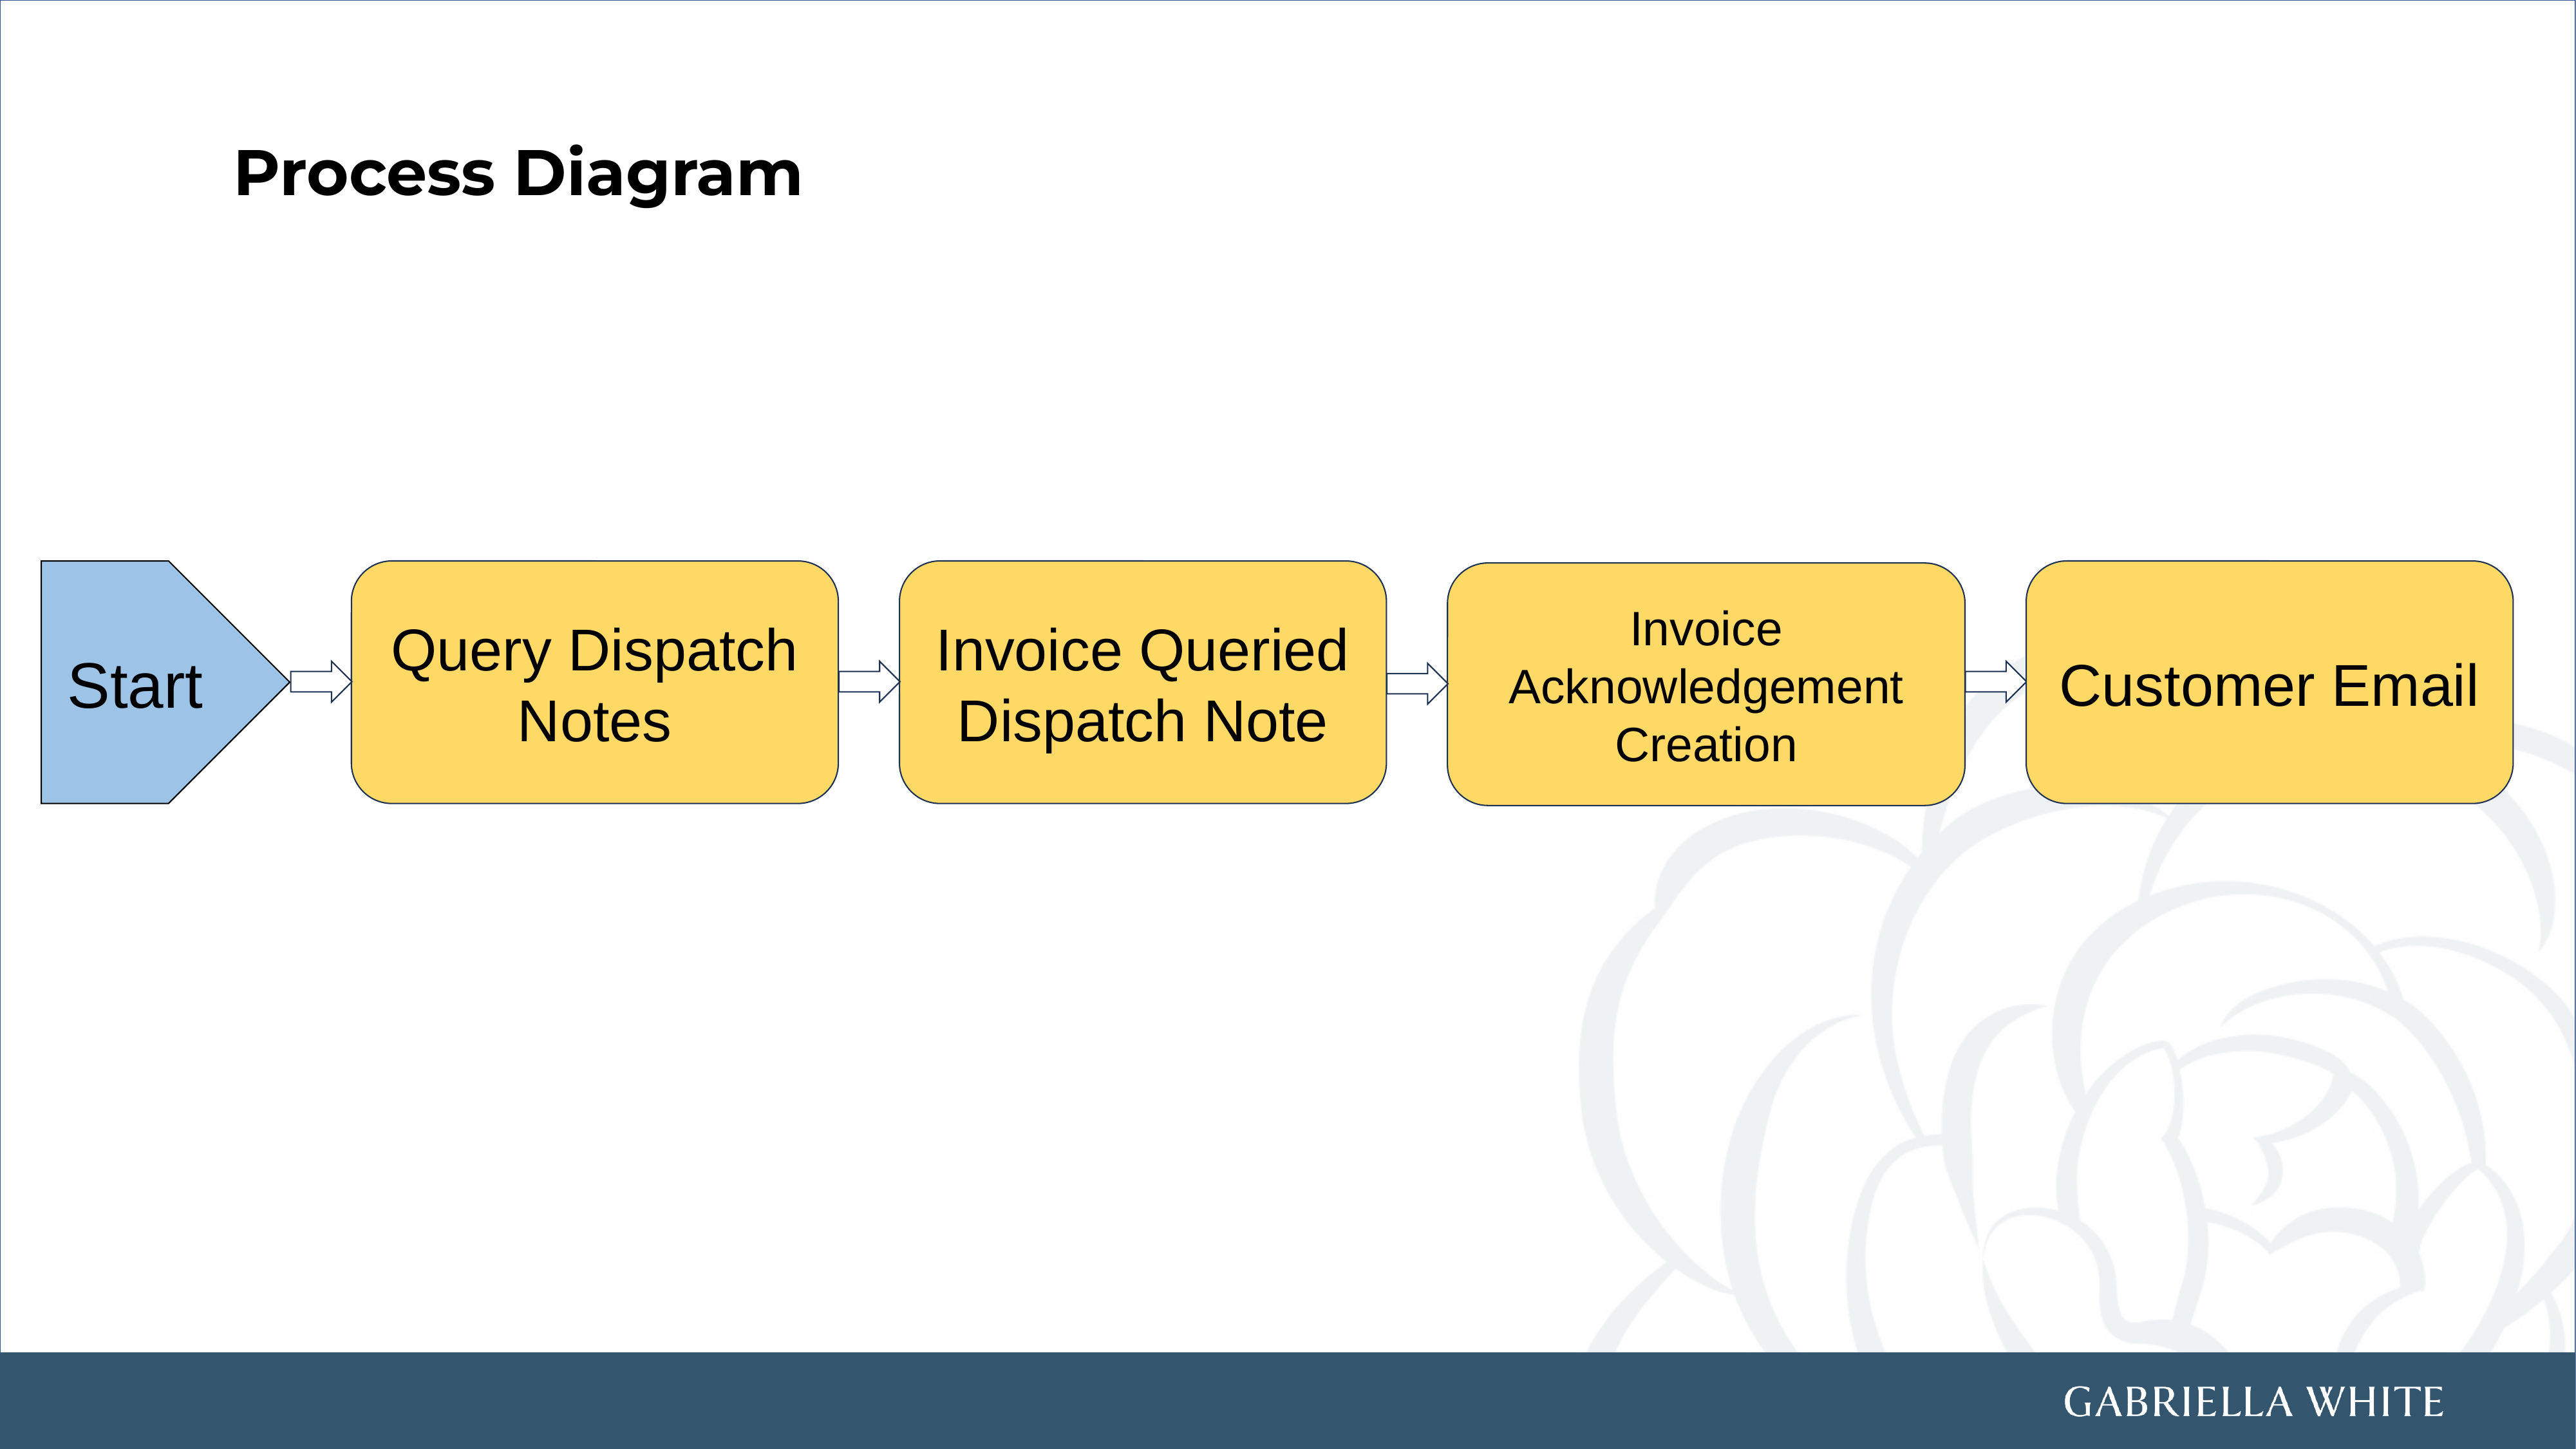

Process Diagram
Customer Email
Query Dispatch Notes
Invoice Queried Dispatch Note
Start
Invoice Acknowledgement Creation